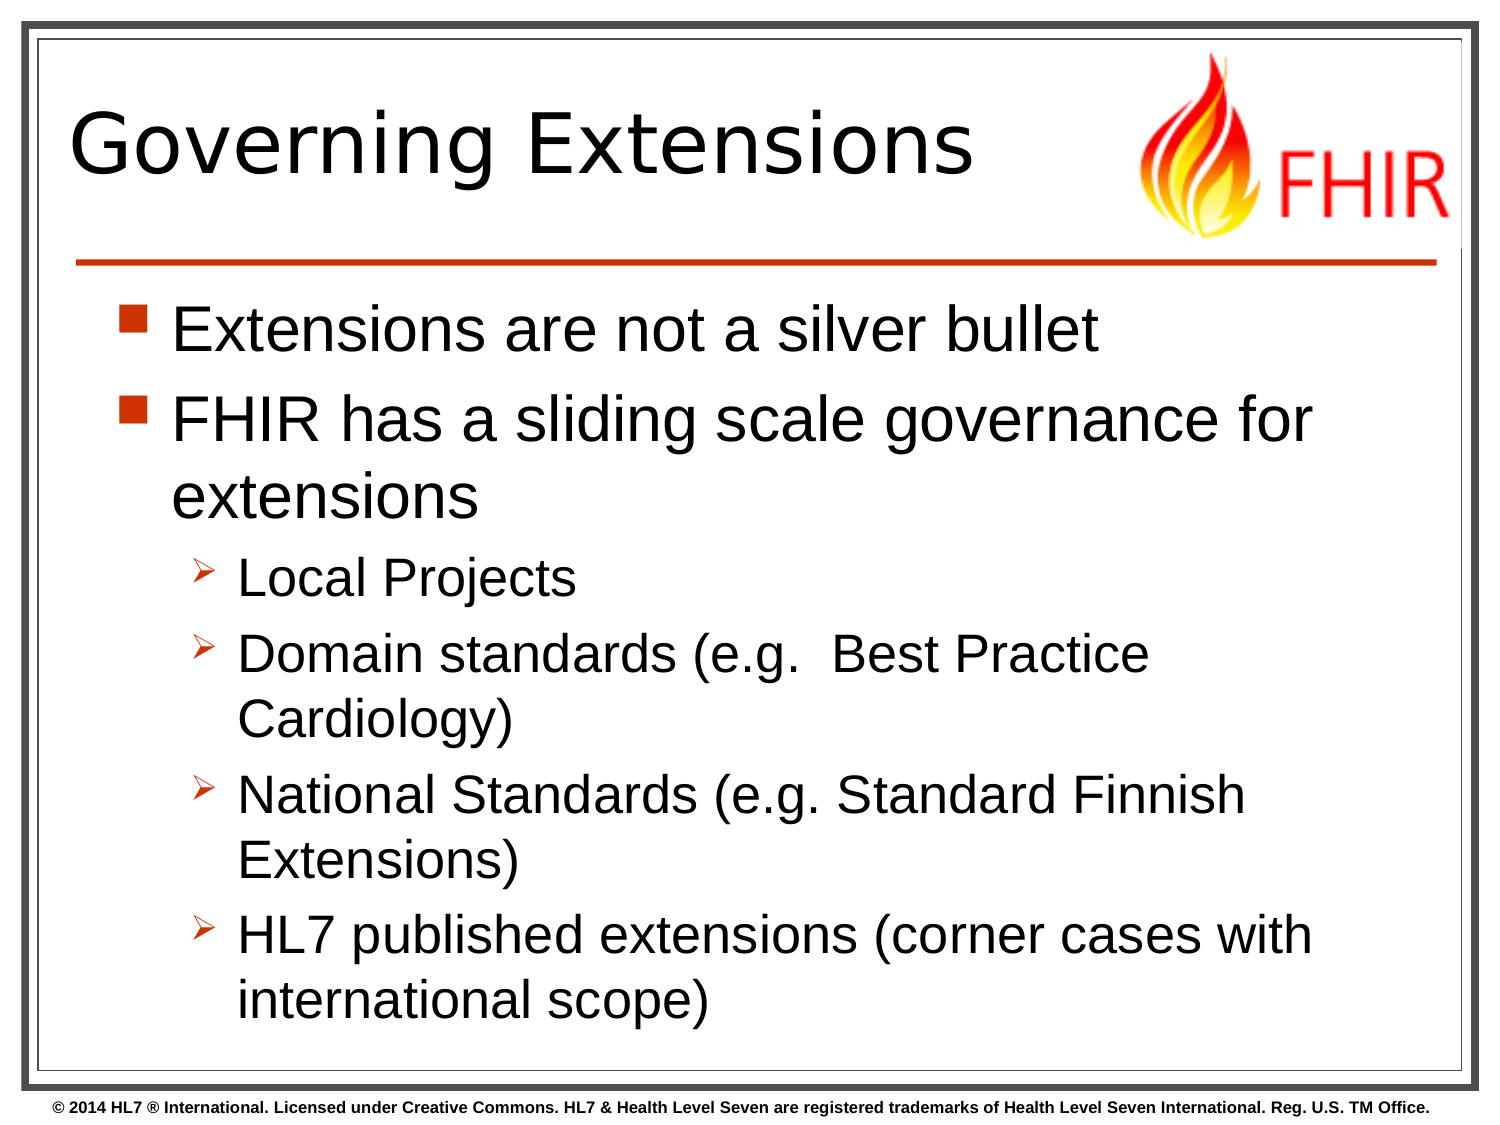

# Governing Extensions
Extensions are not a silver bullet
FHIR has a sliding scale governance for extensions
Local Projects
Domain standards (e.g.  Best Practice Cardiology)
National Standards (e.g. Standard Finnish Extensions)
HL7 published extensions (corner cases with international scope)